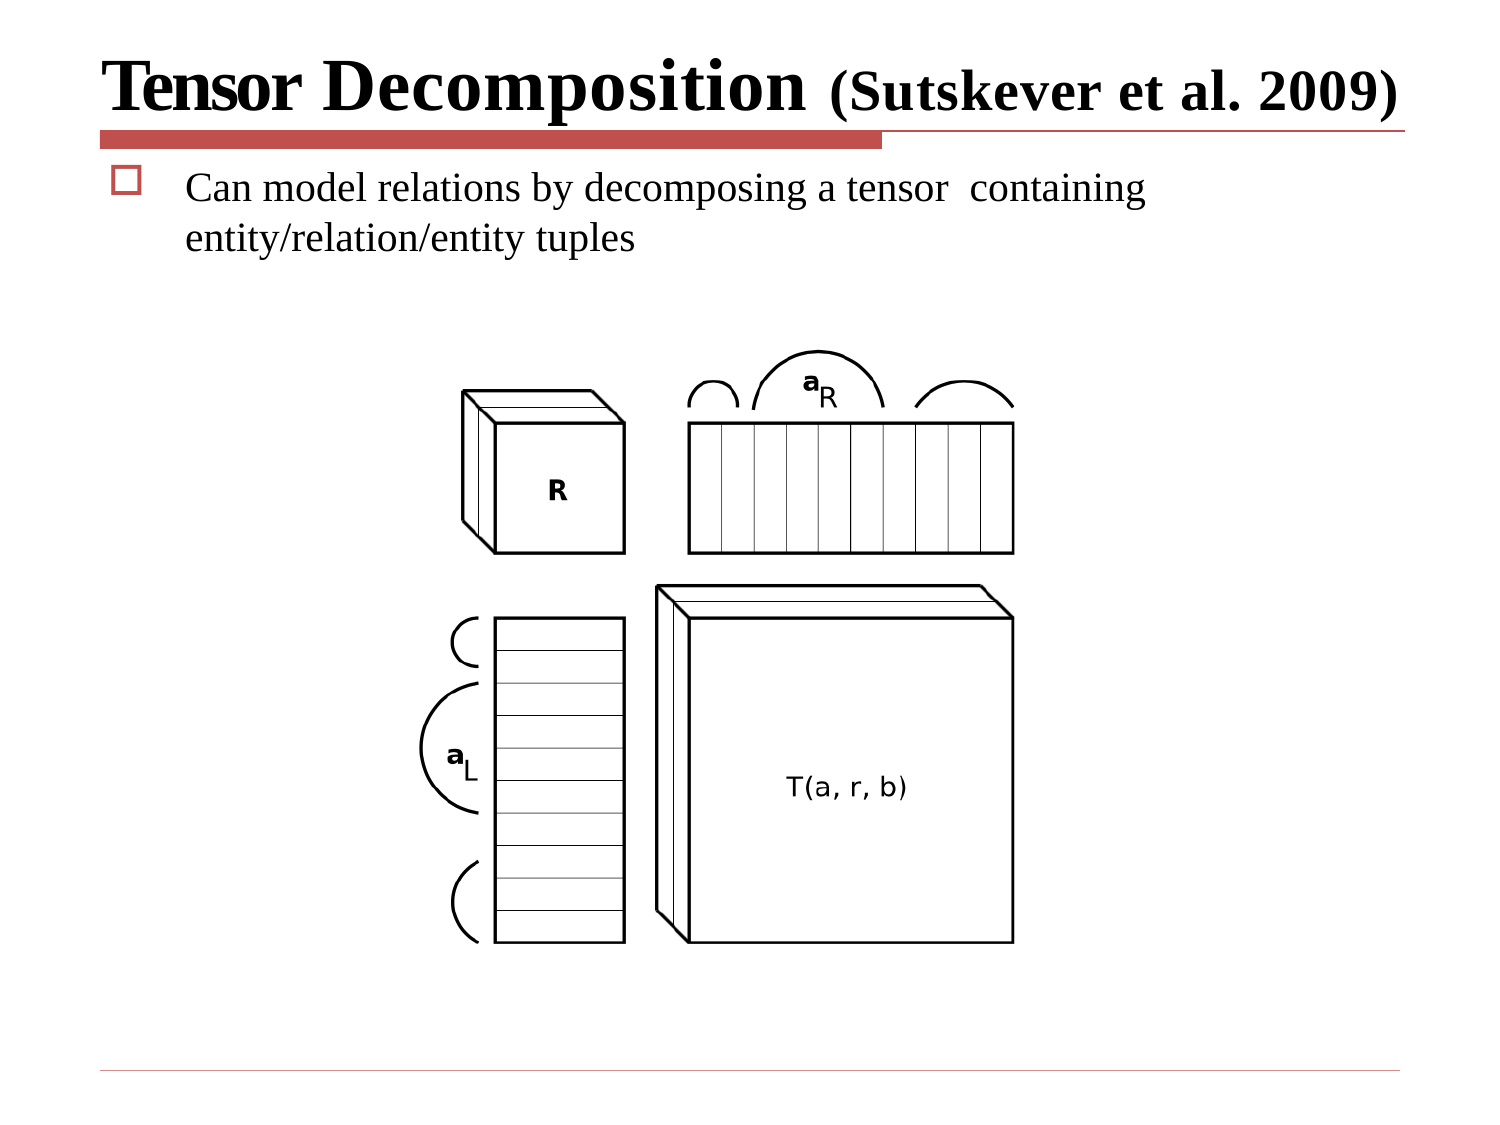

# Tensor Decomposition (Sutskever et al. 2009)
Can model relations by decomposing a tensor  containing entity/relation/entity tuples